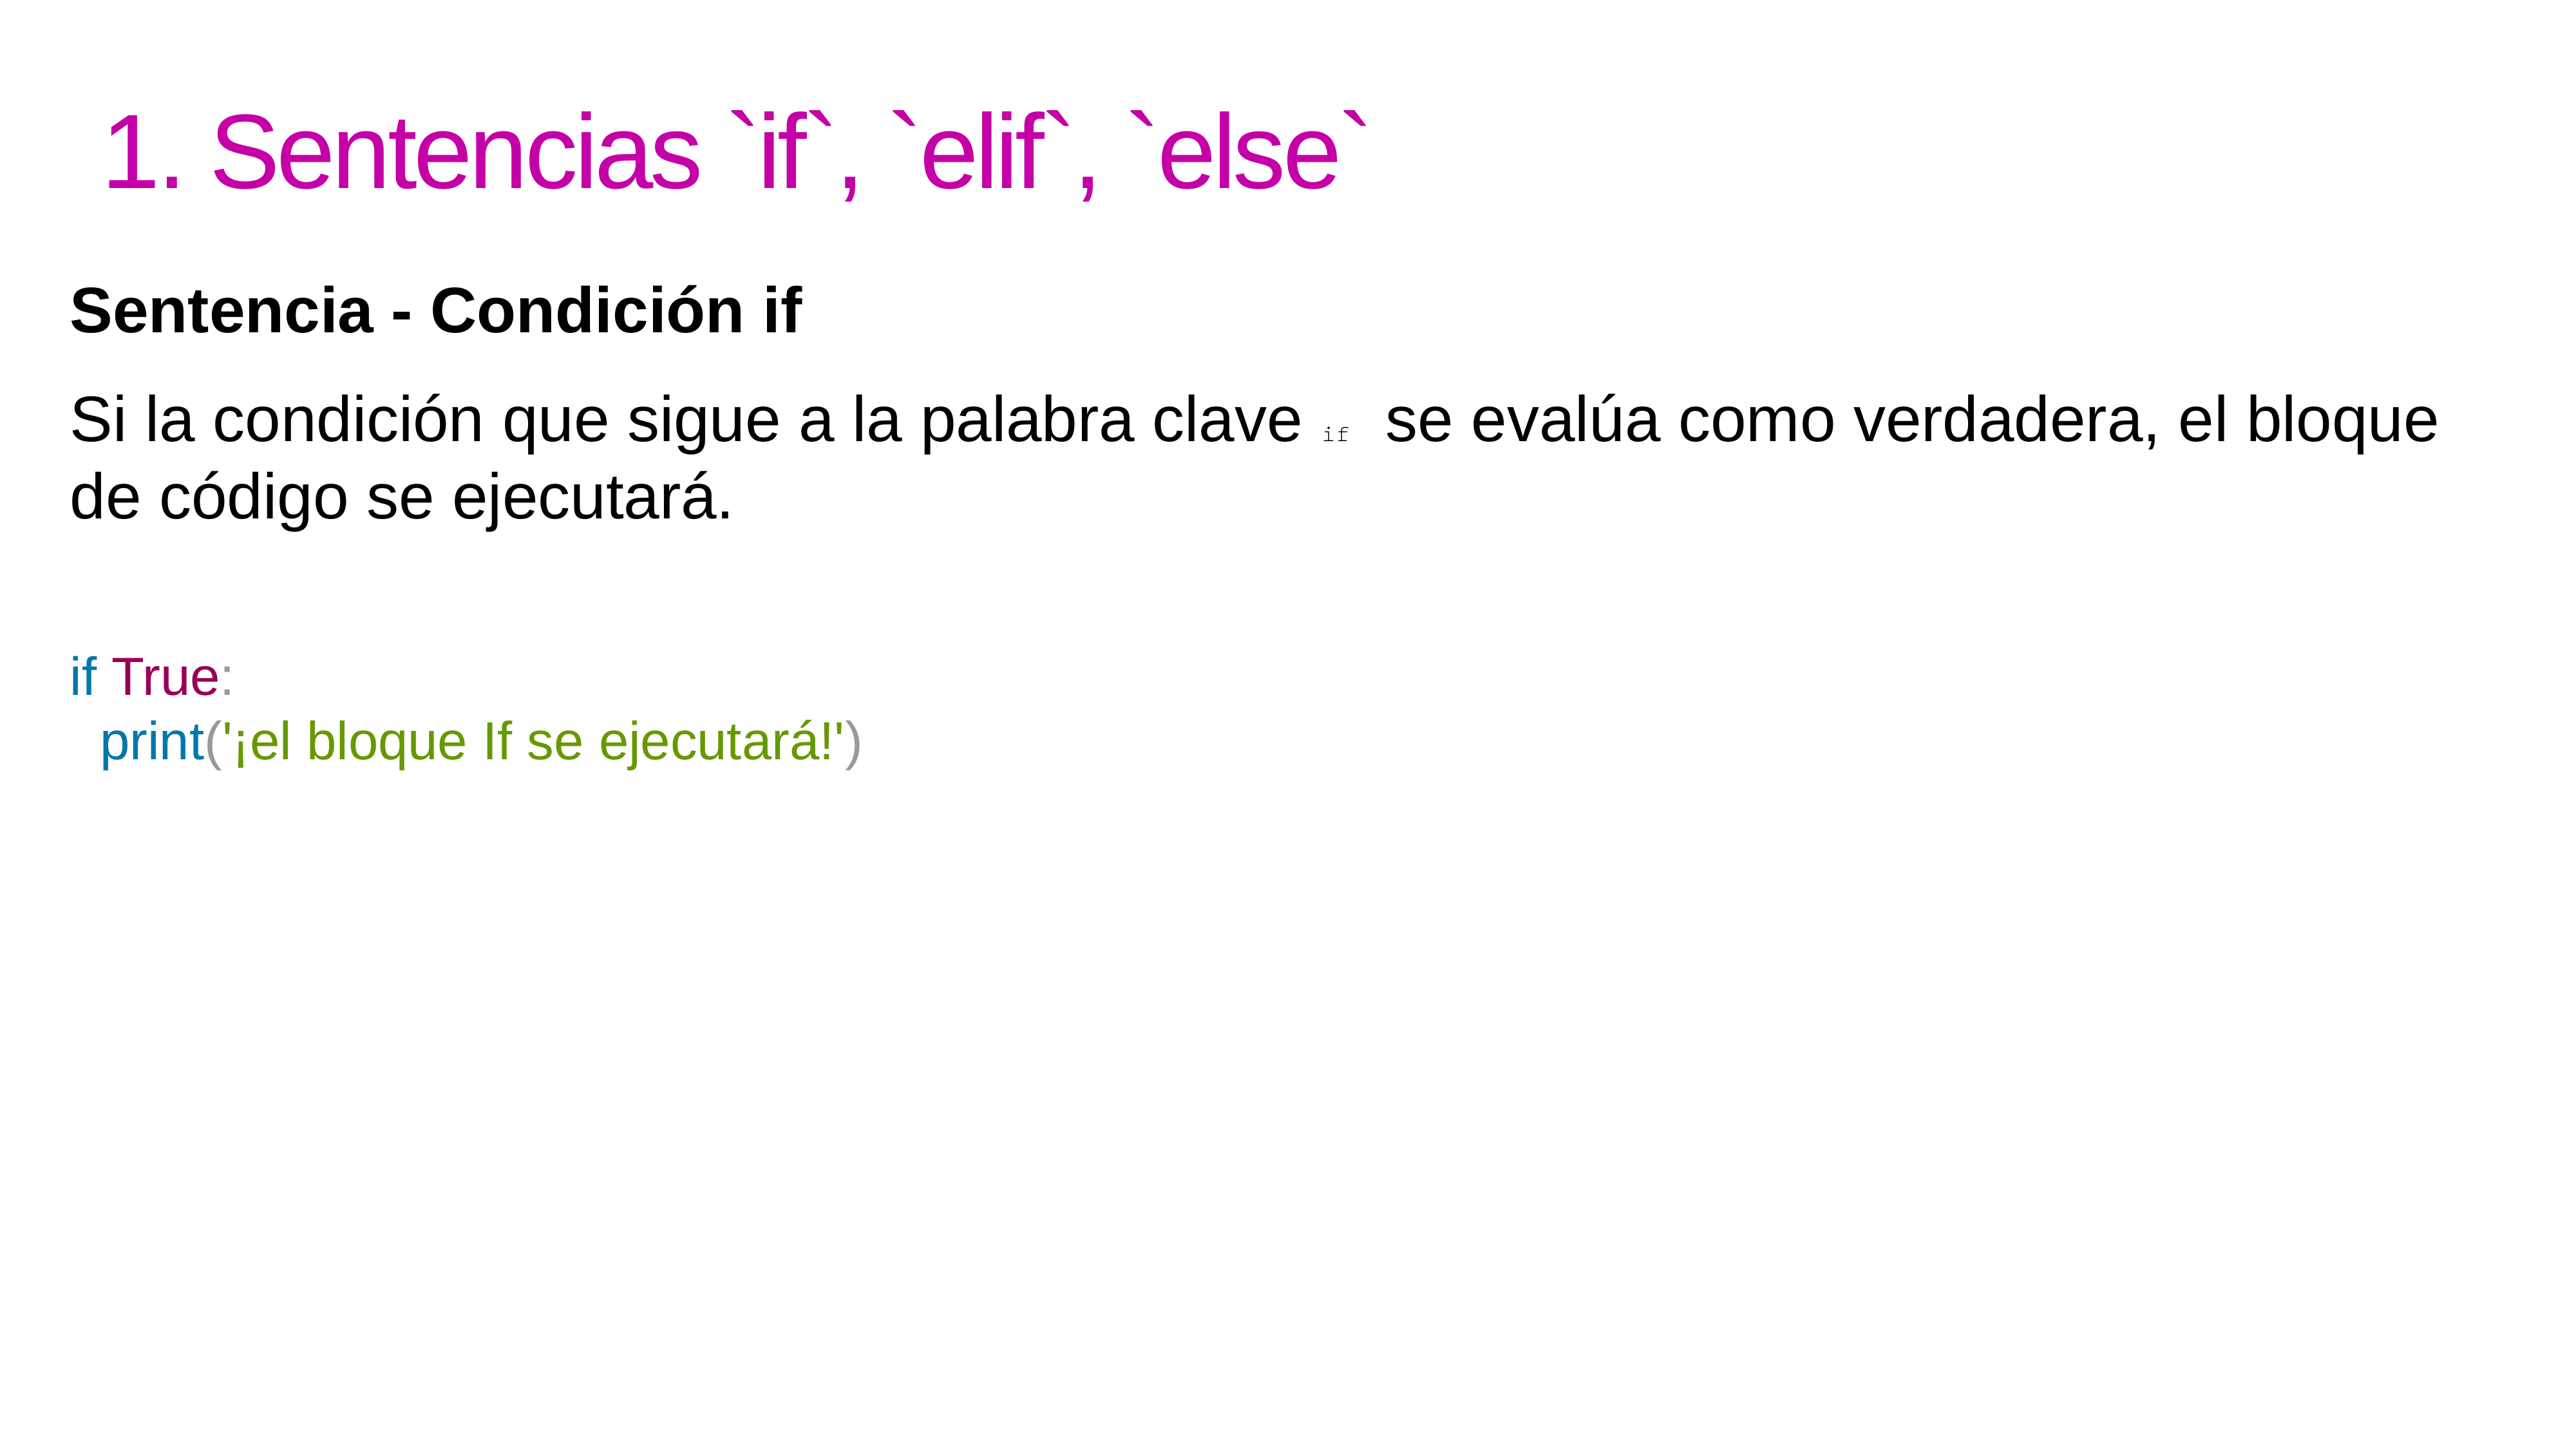

1. Sentencias `if`, `elif`, `else`
Sentencia - Condición if
Si la condición que sigue a la palabra clave if  se evalúa como verdadera, el bloque de código se ejecutará.

if True:
  print('¡el bloque If se ejecutará!')